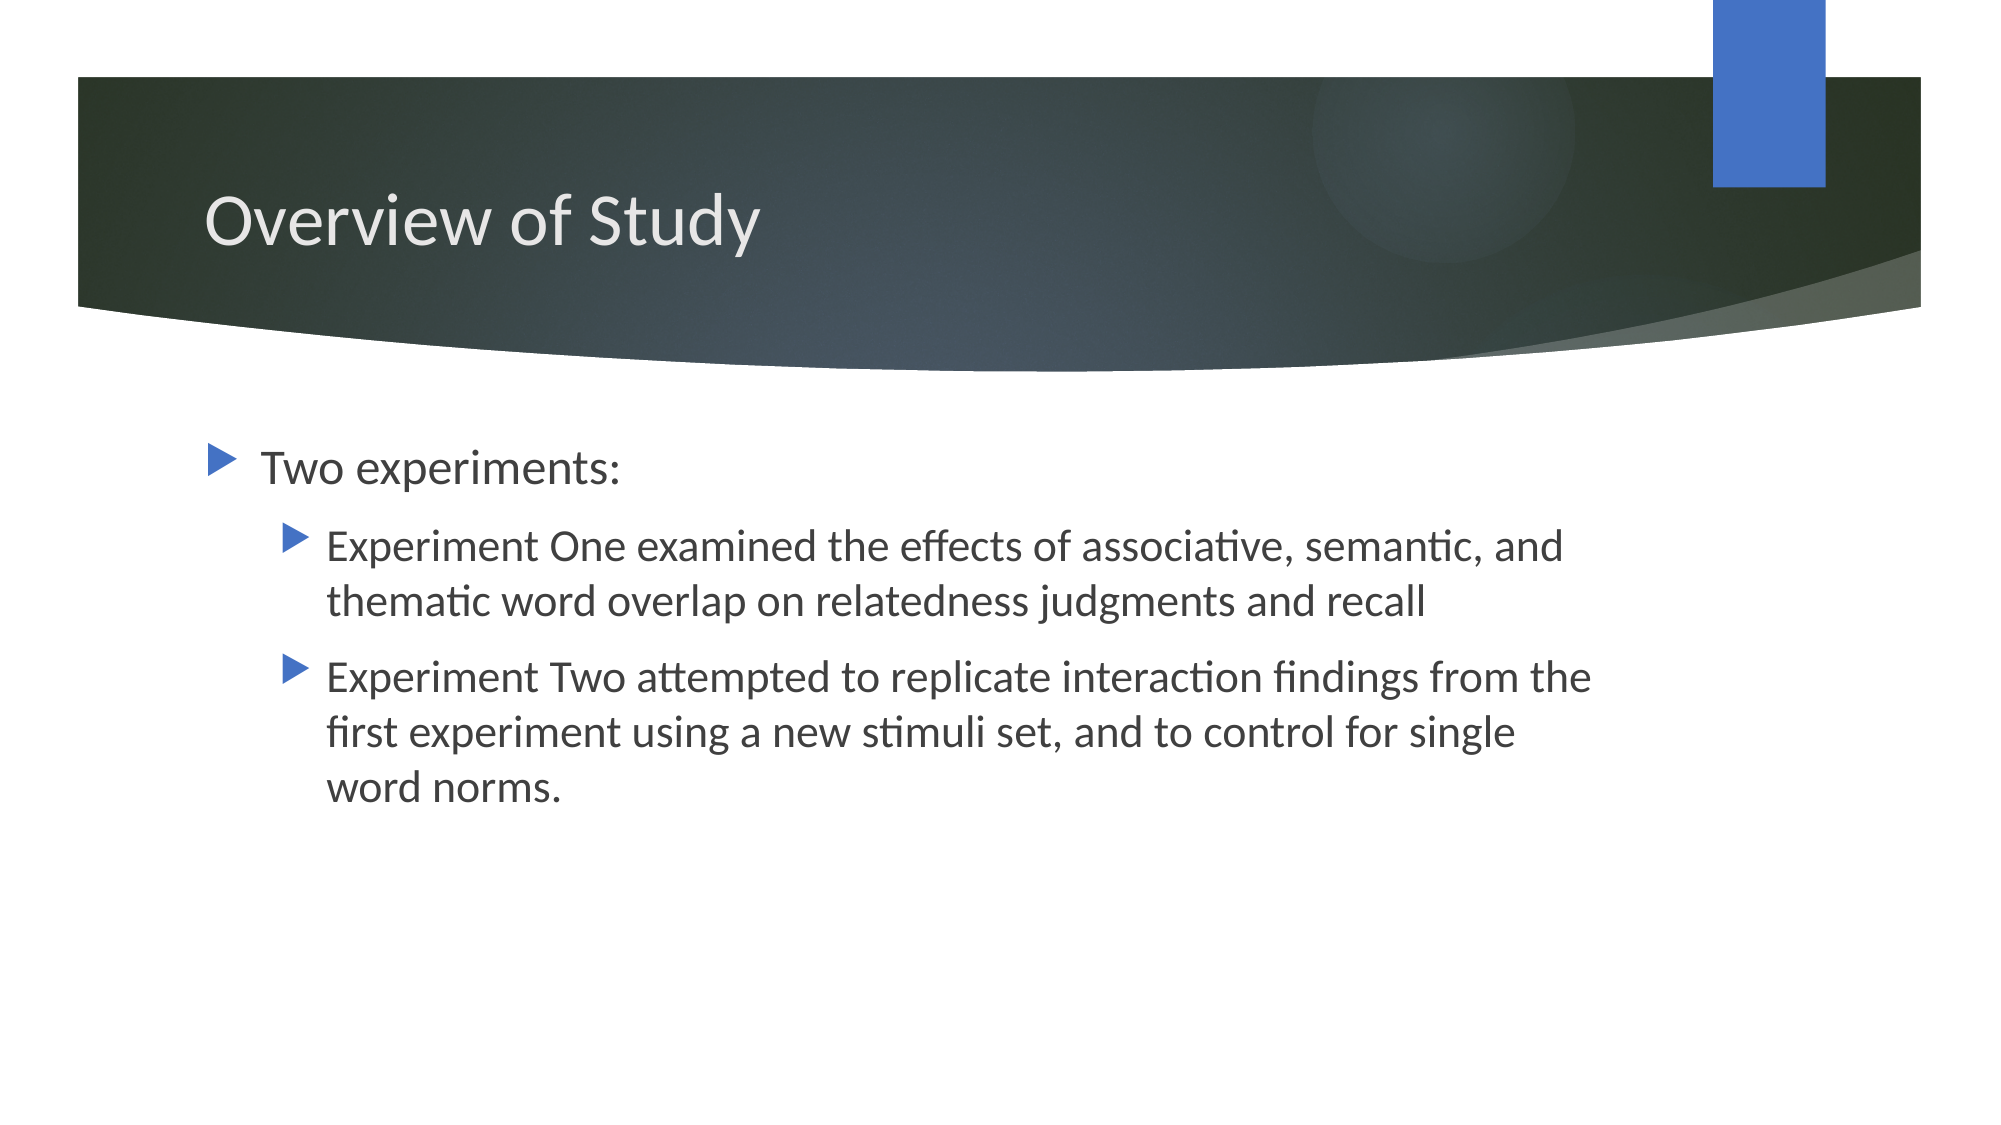

# Overview of Study
Two experiments:
Experiment One examined the effects of associative, semantic, and thematic word overlap on relatedness judgments and recall
Experiment Two attempted to replicate interaction findings from the first experiment using a new stimuli set, and to control for single word norms.